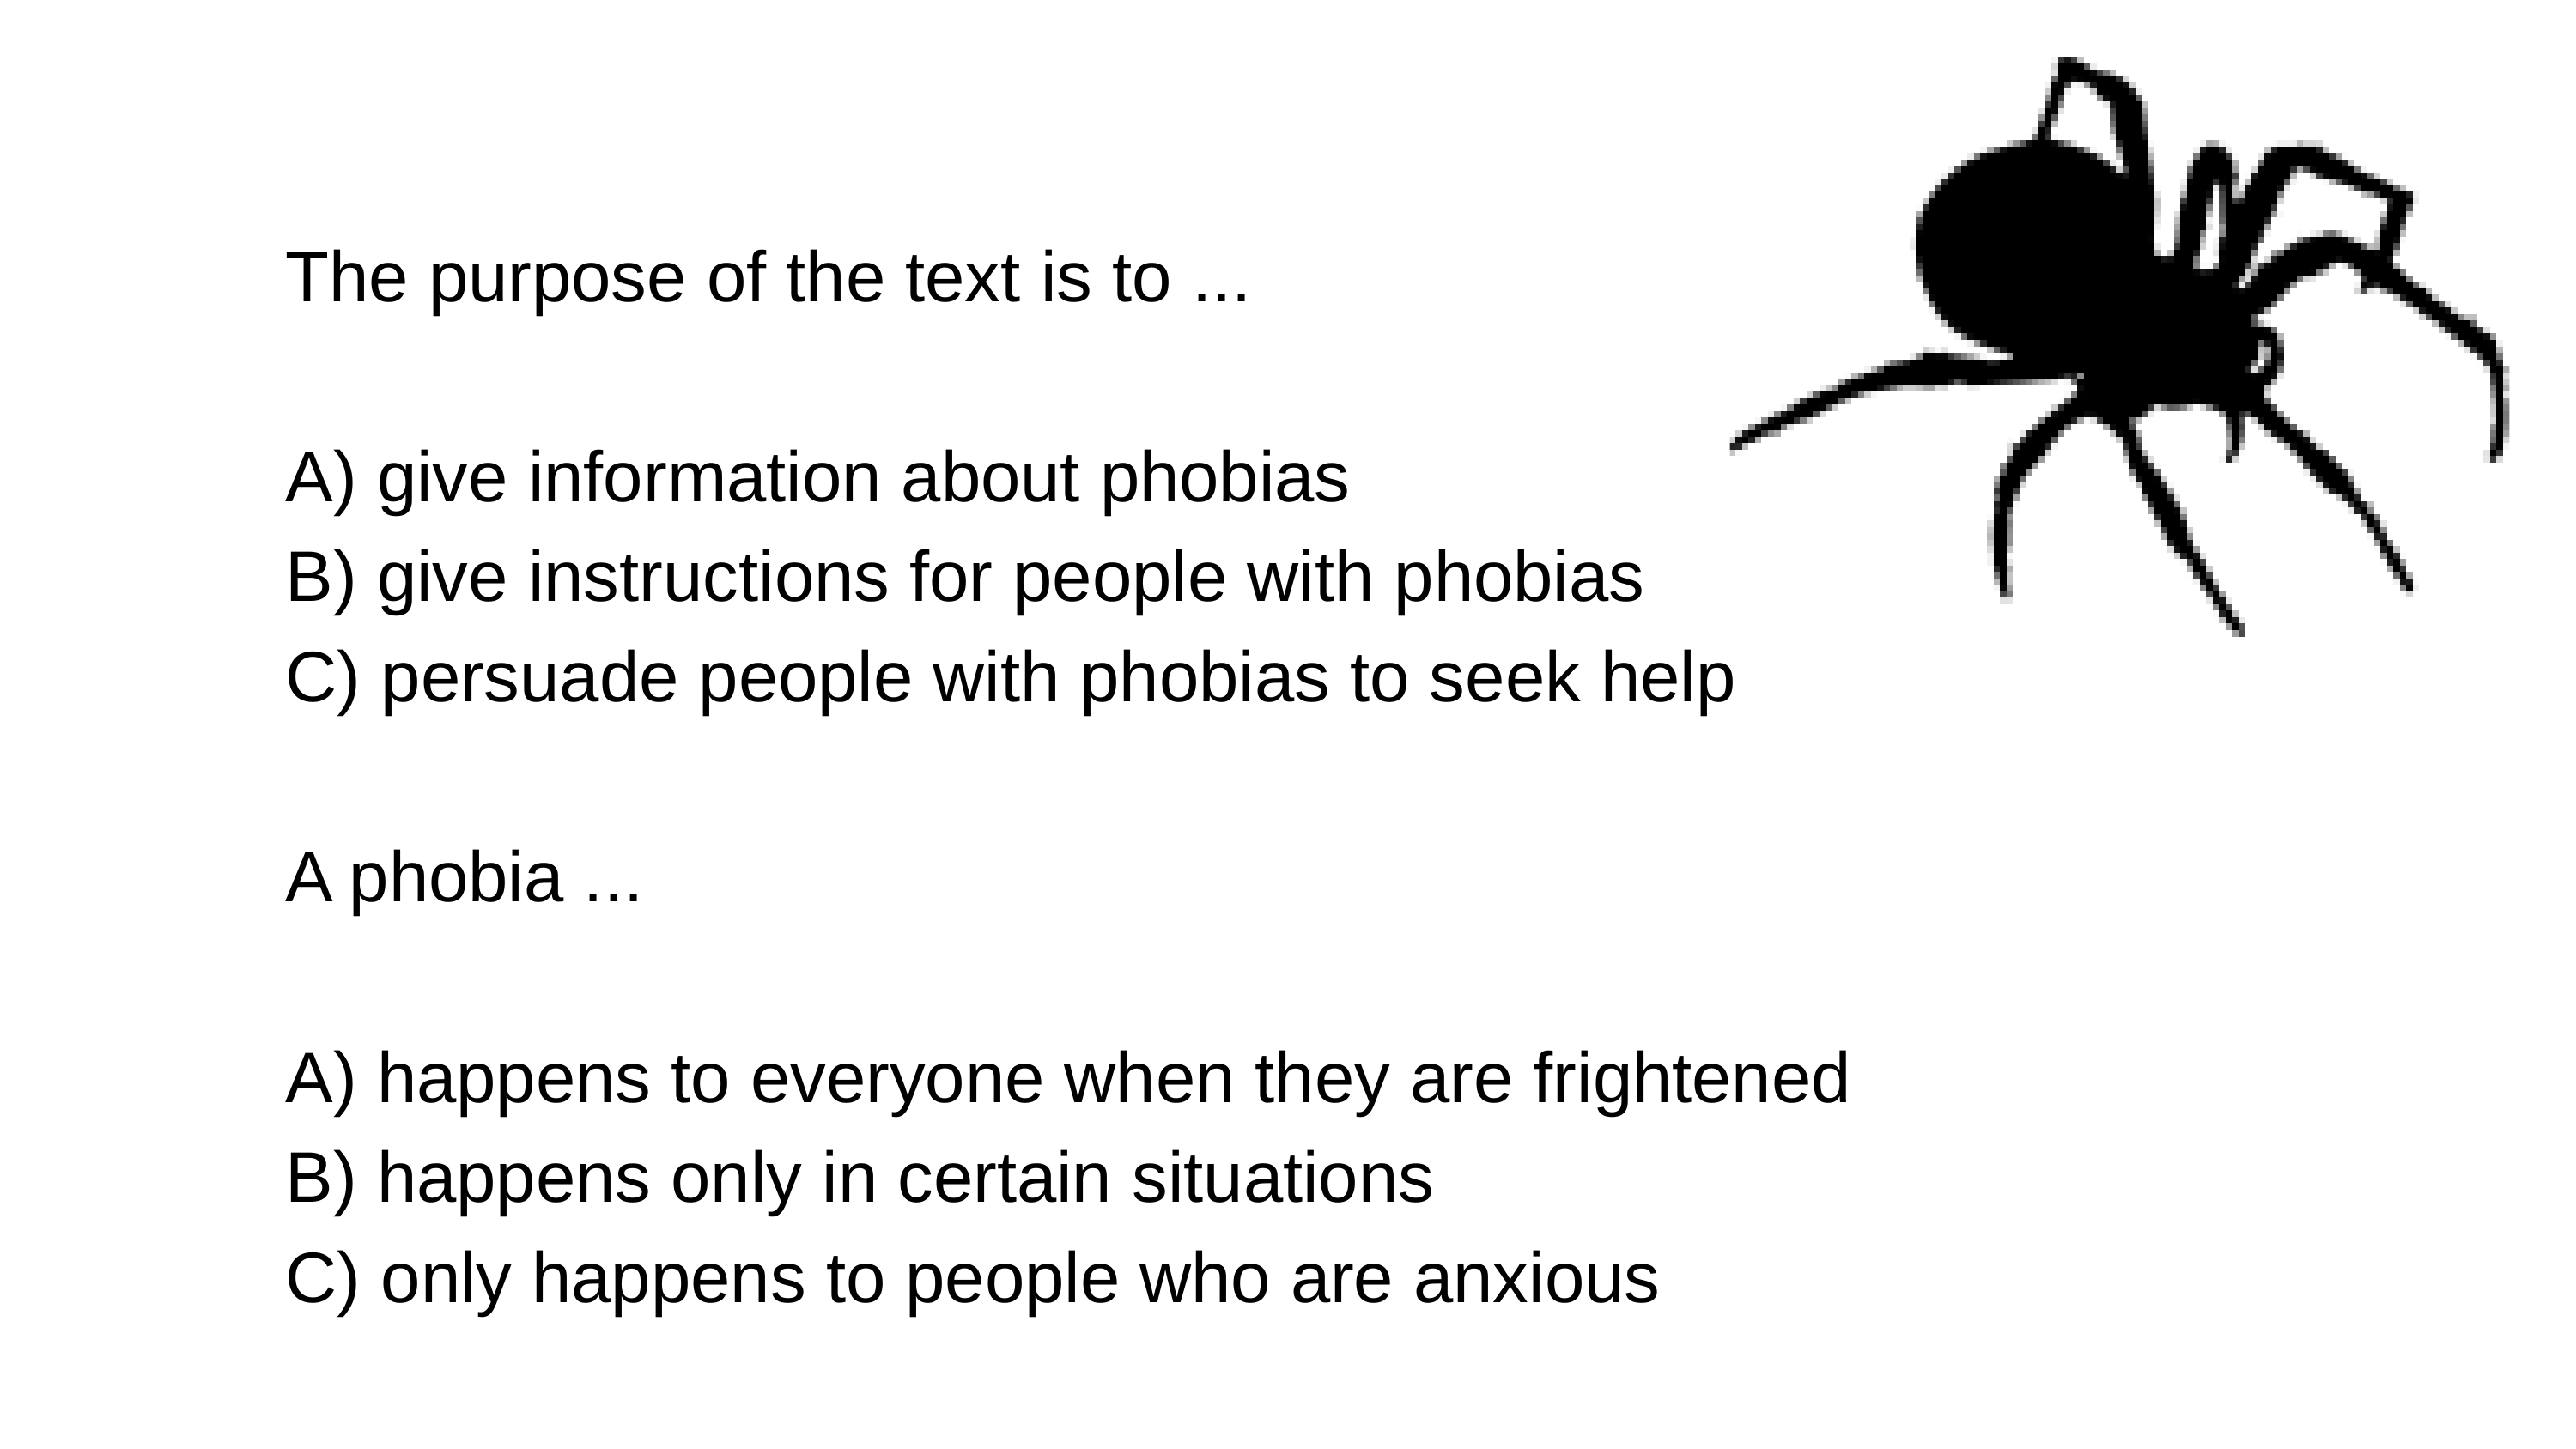

The purpose of the text is to ...

A) give information about phobias
B) give instructions for people with phobias
C) persuade people with phobias to seek help

A phobia ...

A) happens to everyone when they are frightened
B) happens only in certain situations
C) only happens to people who are anxious